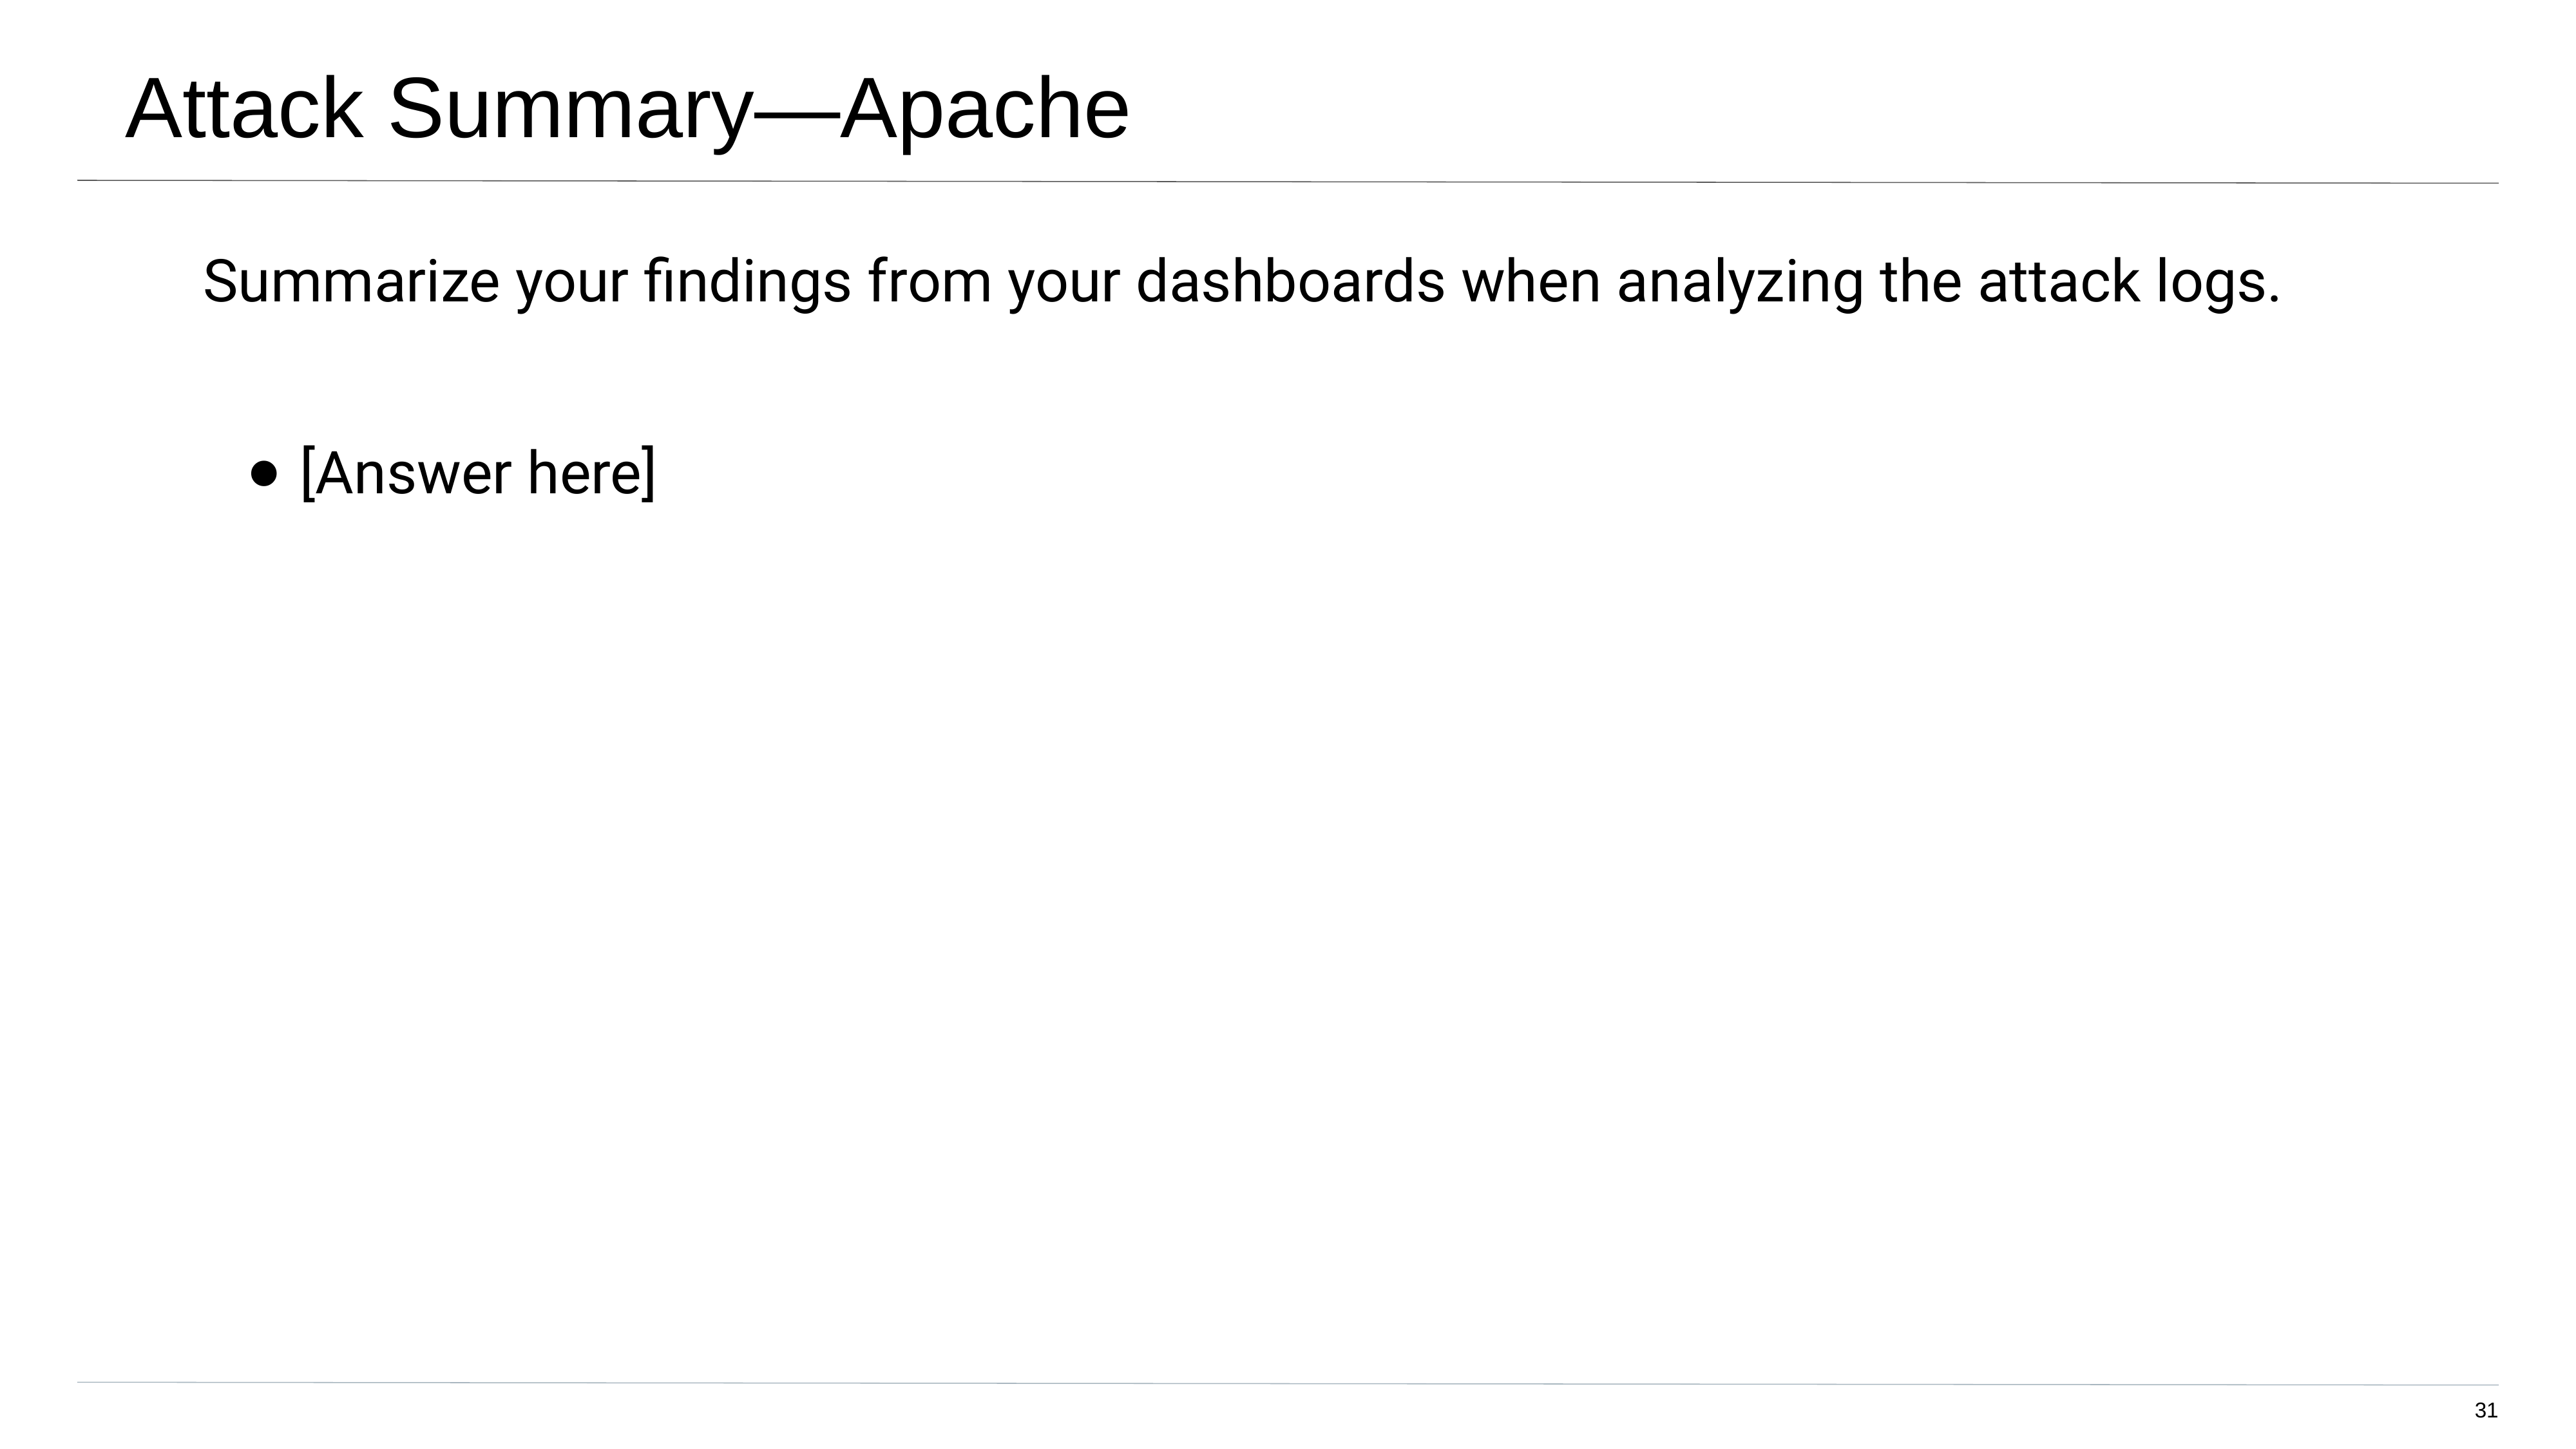

# Attack Summary—Apache
Summarize your findings from your dashboards when analyzing the attack logs.

[Answer here]
31